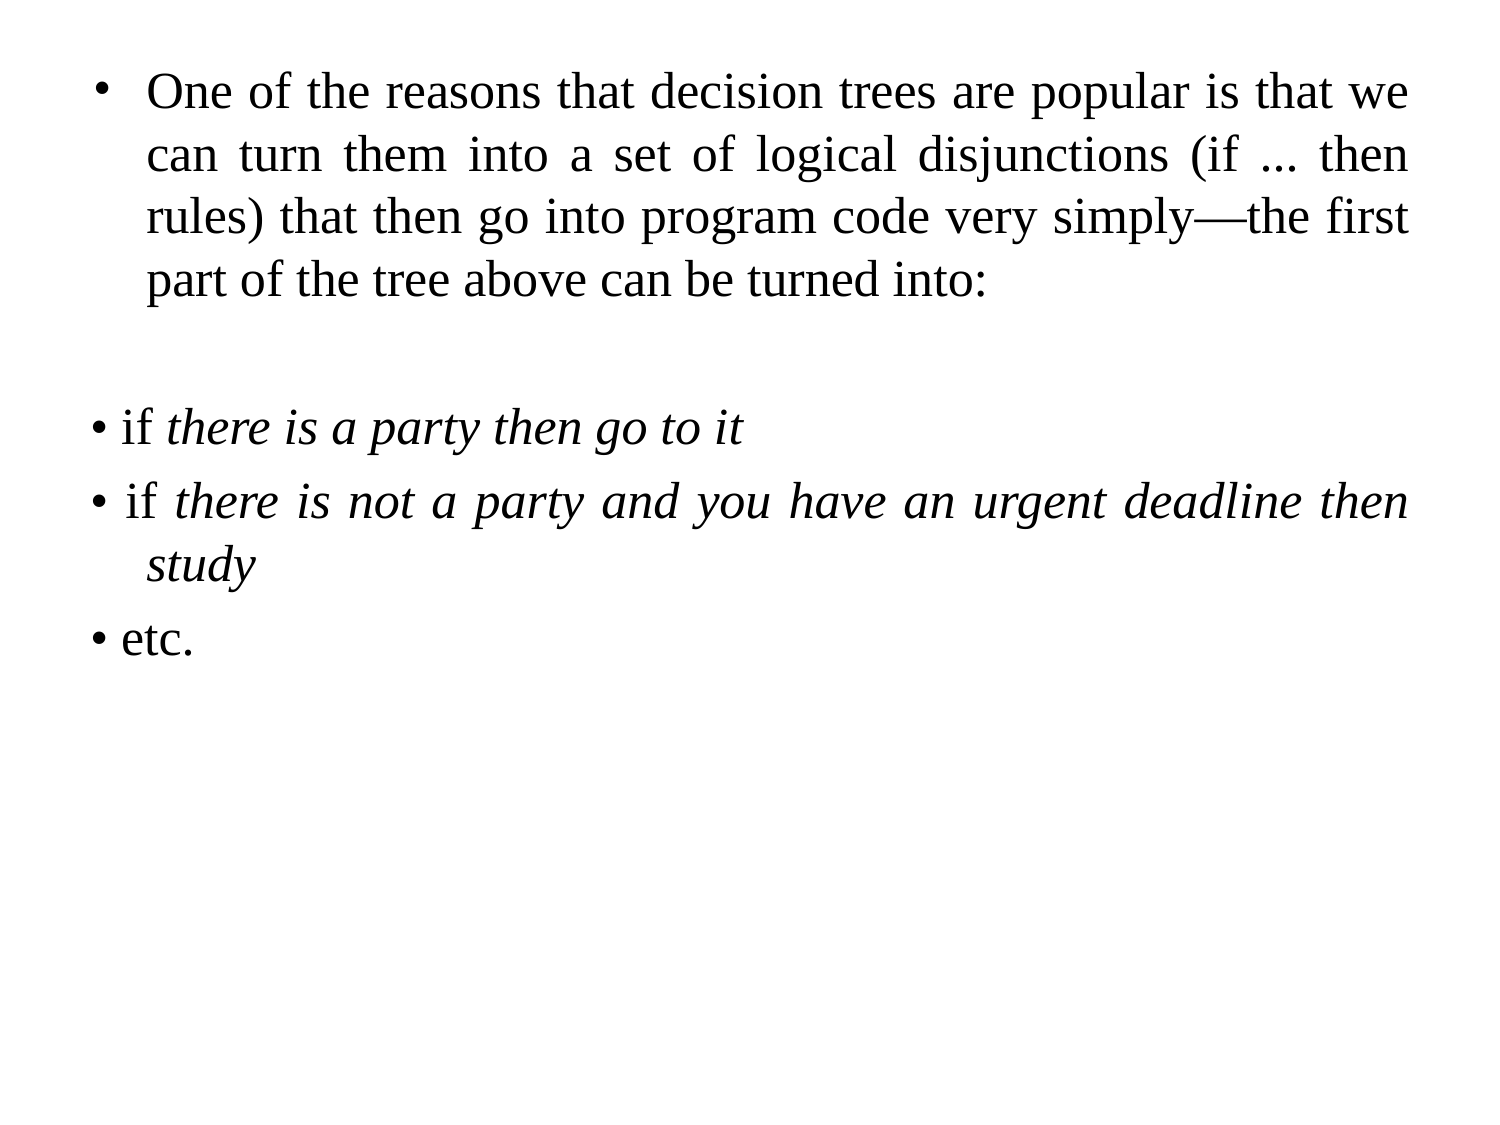

One of the reasons that decision trees are popular is that we can turn them into a set of logical disjunctions (if ... then rules) that then go into program code very simply—the first part of the tree above can be turned into:

• if there is a party then go to it
• if there is not a party and you have an urgent deadline then study
• etc.